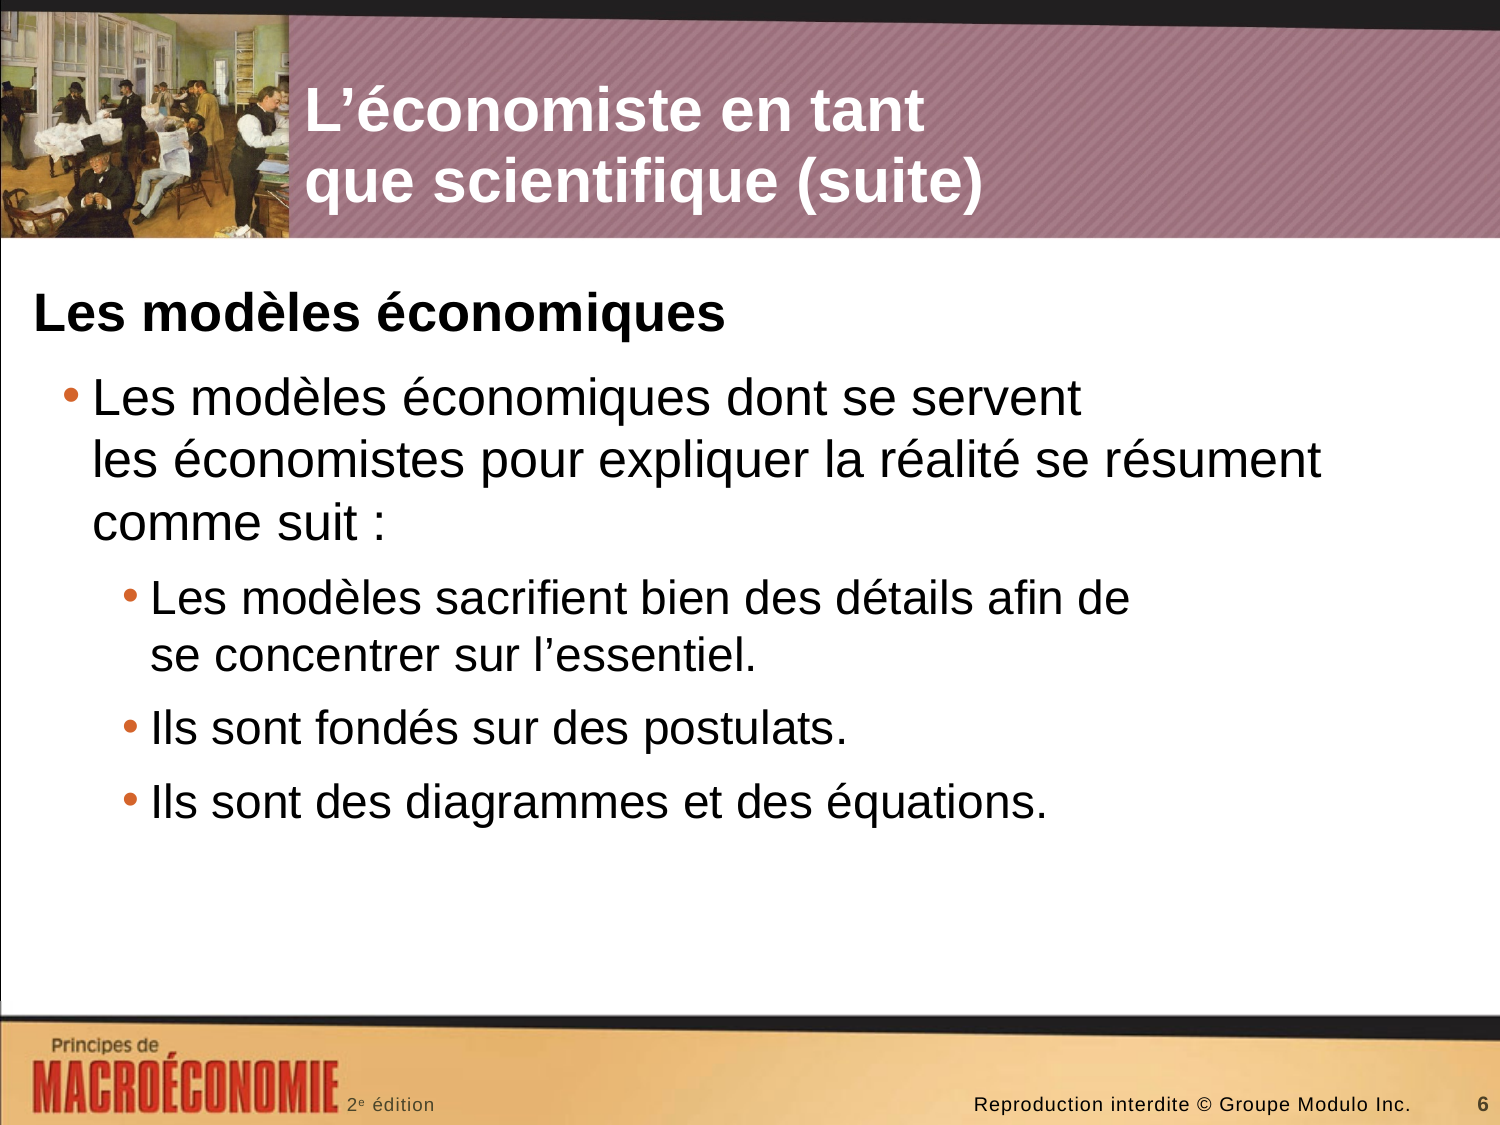

# L’économiste en tant que scientifique (suite)
Les modèles économiques
Les modèles économiques dont se servent                   les économistes pour expliquer la réalité se résument comme suit :
Les modèles sacrifient bien des détails afin de
se concentrer sur l’essentiel.
Ils sont fondés sur des postulats.
Ils sont des diagrammes et des équations.

6